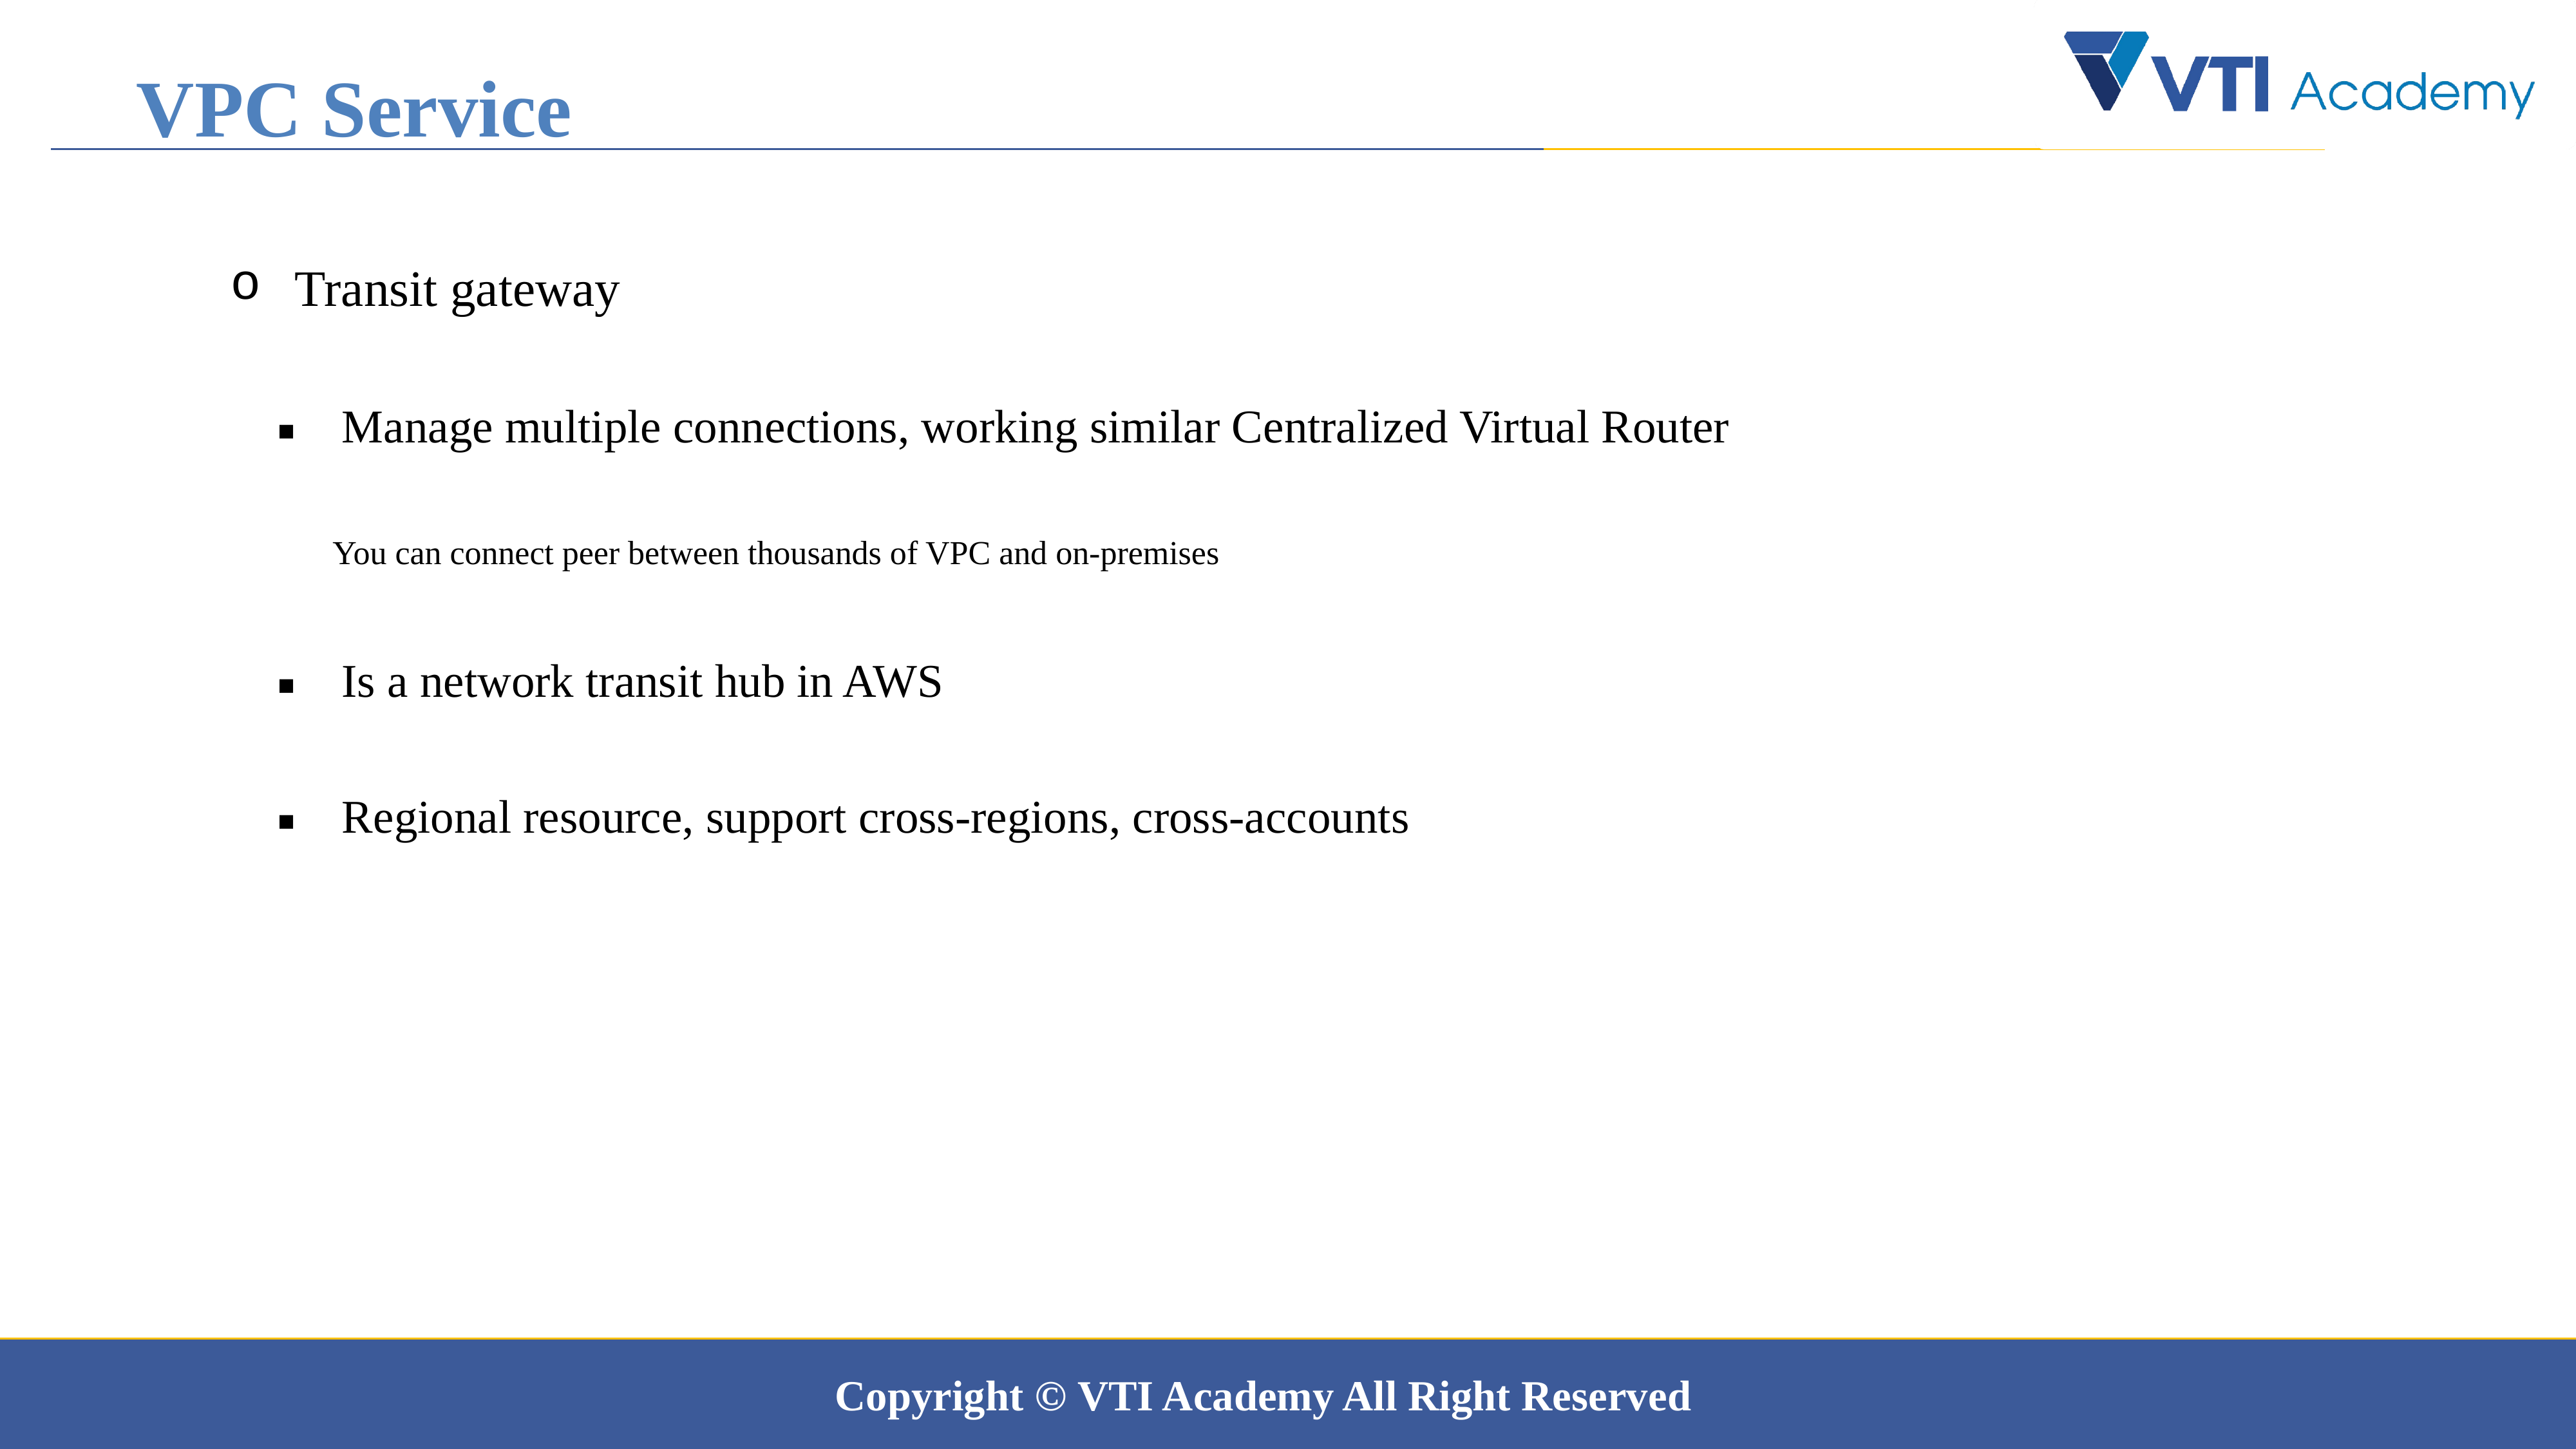

VPC Service
Transit gateway
Manage multiple connections, working similar Centralized Virtual Router
 You can connect peer between thousands of VPC and on-premises
Is a network transit hub in AWS
Regional resource, support cross-regions, cross-accounts